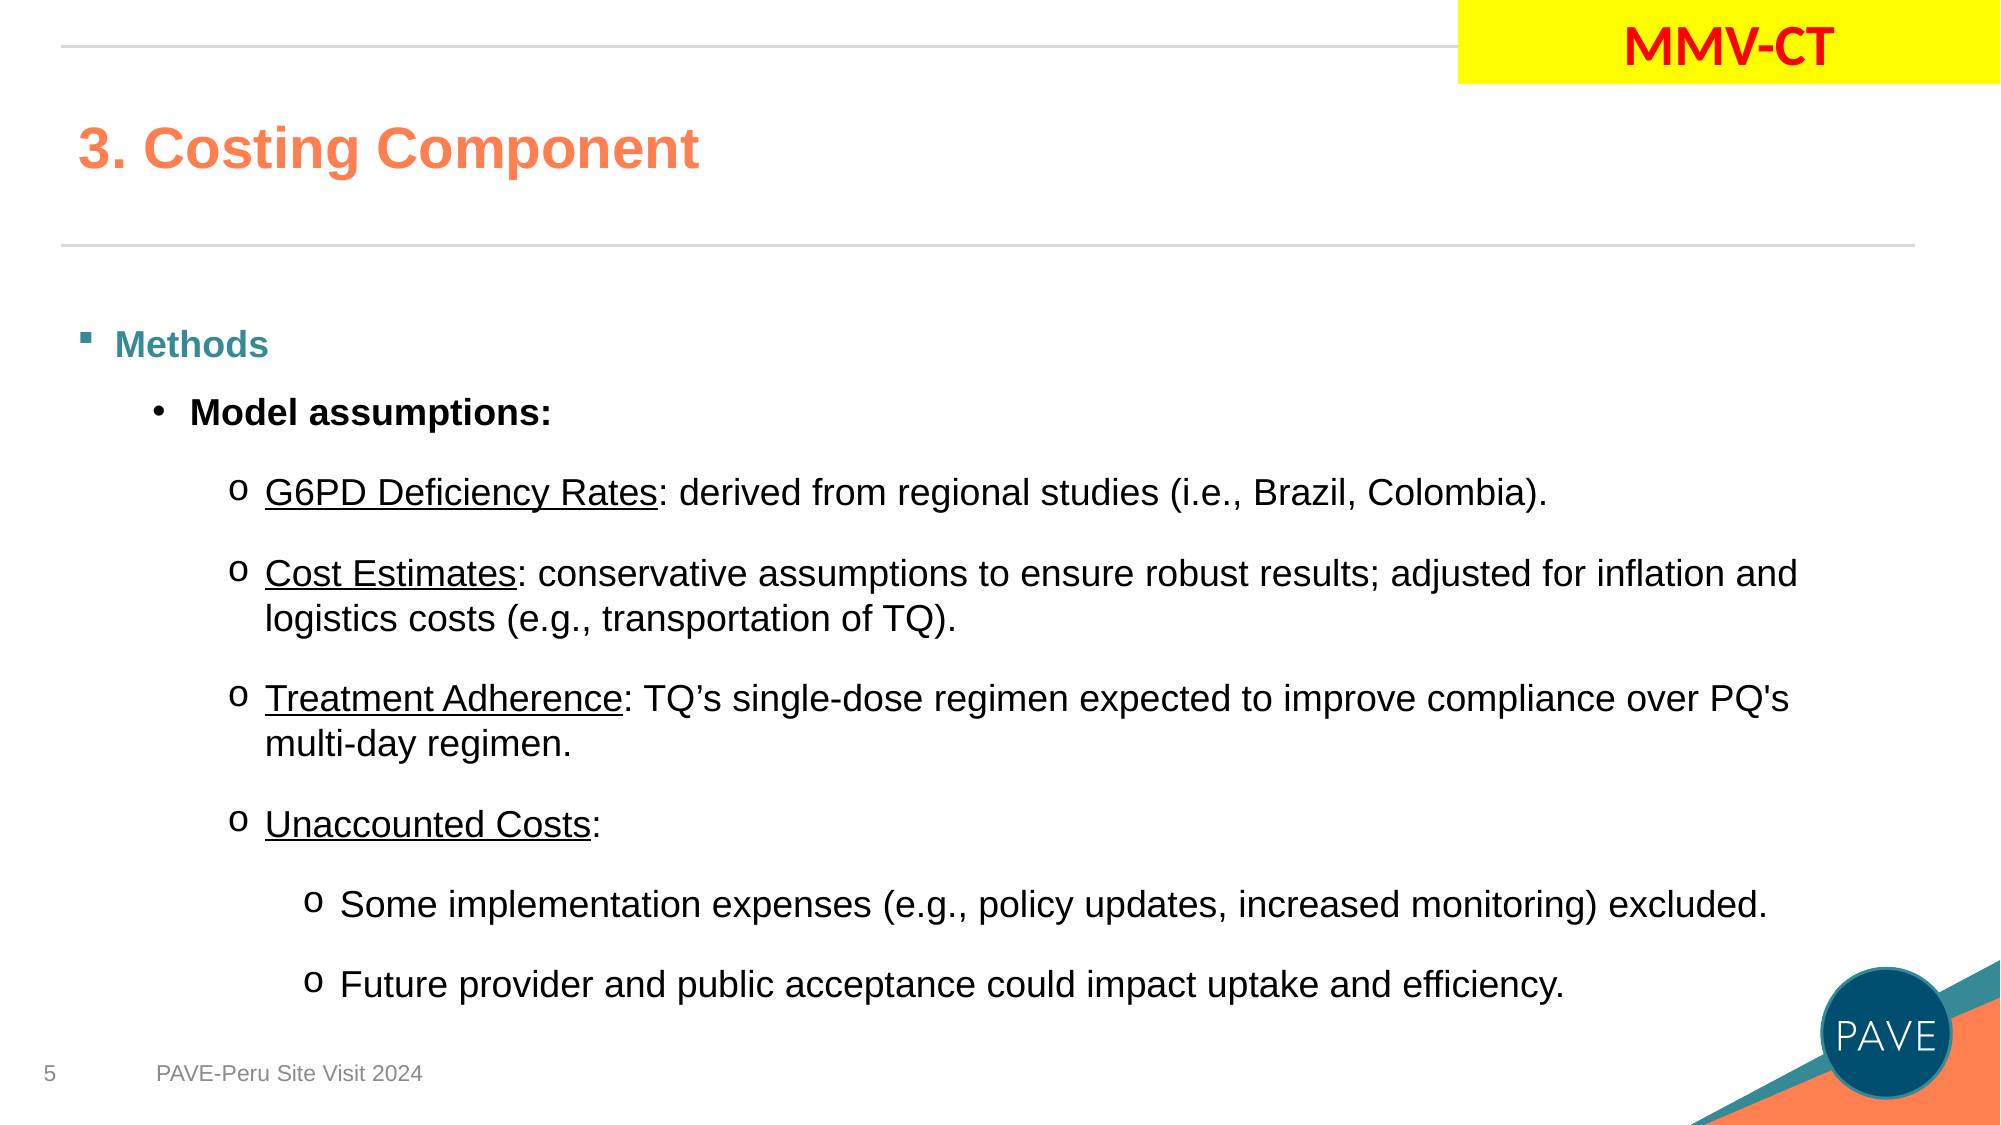

MMV-CT
# 3. Costing Component
Methods
Model assumptions:
G6PD Deficiency Rates: derived from regional studies (i.e., Brazil, Colombia).
Cost Estimates: conservative assumptions to ensure robust results; adjusted for inflation and logistics costs (e.g., transportation of TQ).
Treatment Adherence: TQ’s single-dose regimen expected to improve compliance over PQ's multi-day regimen.
Unaccounted Costs:
Some implementation expenses (e.g., policy updates, increased monitoring) excluded.
Future provider and public acceptance could impact uptake and efficiency.
5
PAVE-Peru Site Visit 2024